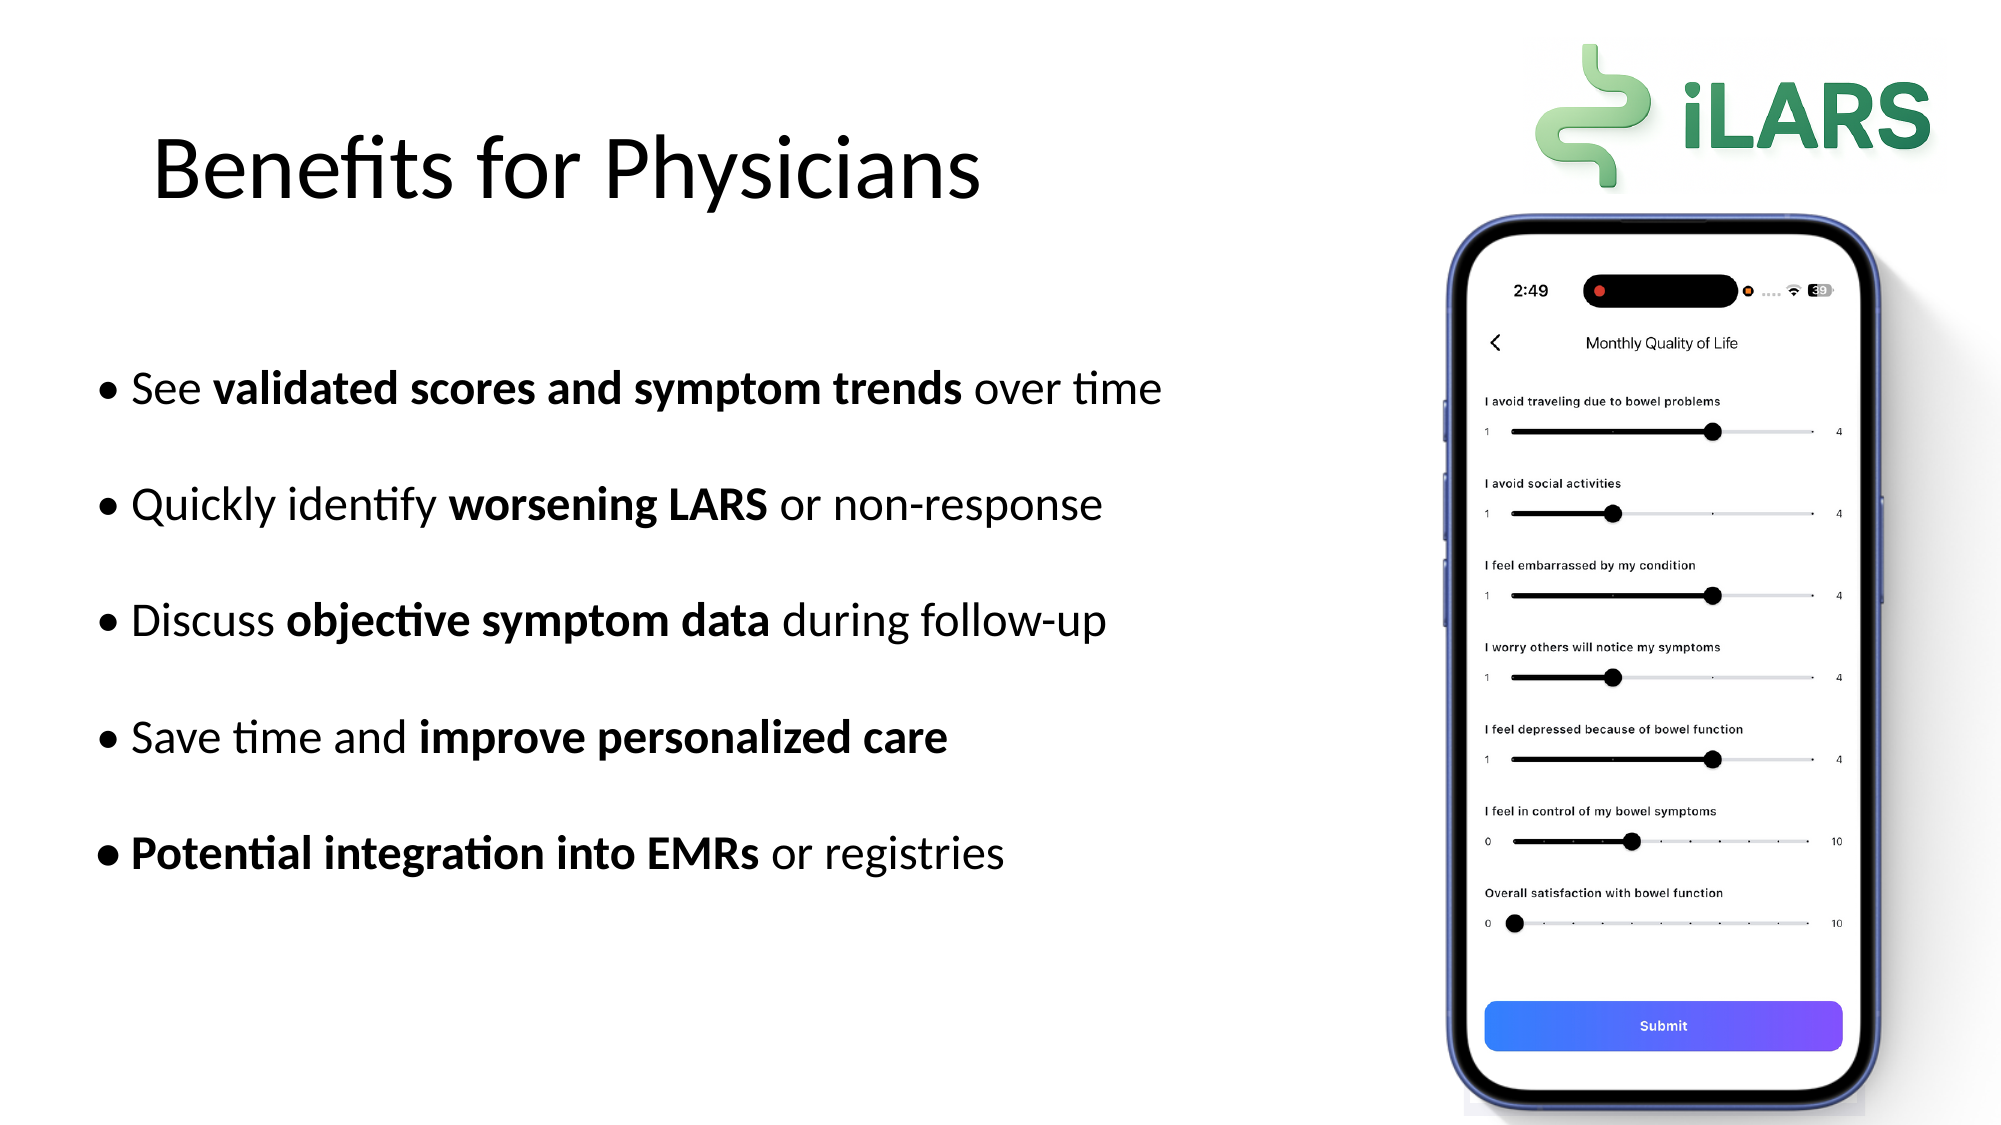

# Benefits for Physicians

• See validated scores and symptom trends over time
• Quickly identify worsening LARS or non-response
• Discuss objective symptom data during follow-up
• Save time and improve personalized care
• Potential integration into EMRs or registries